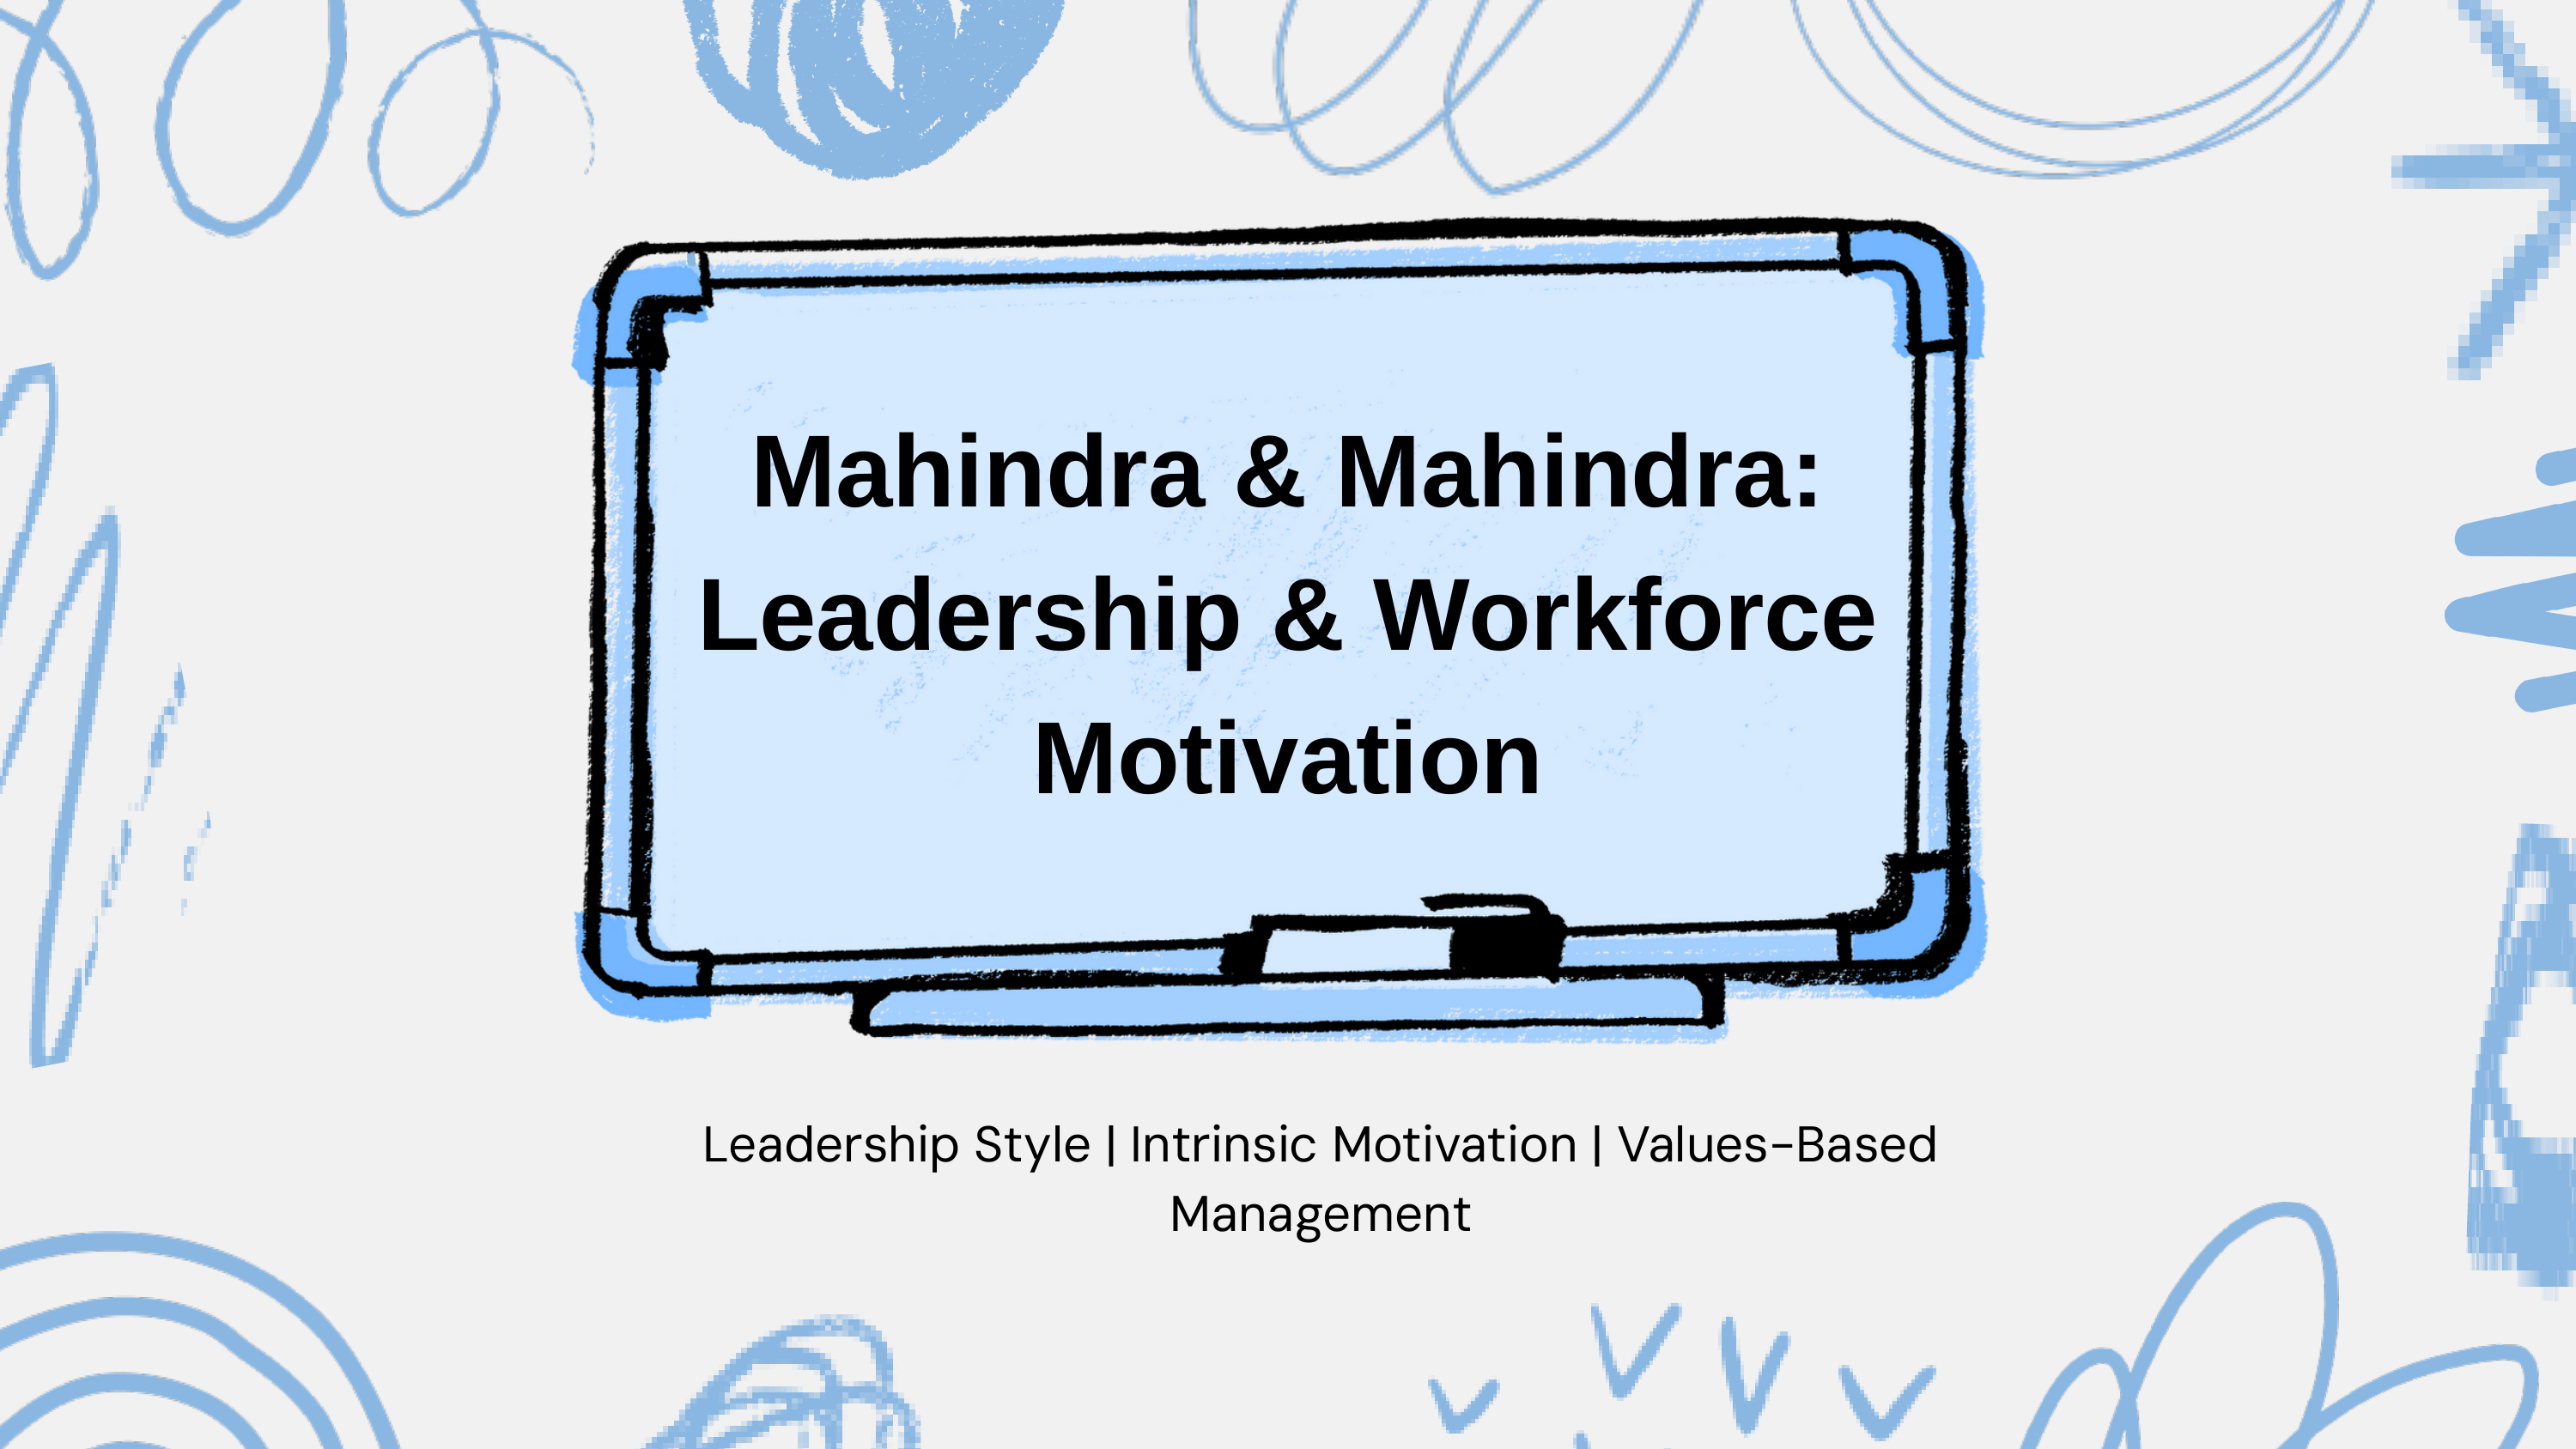

Mahindra & Mahindra: Leadership & Workforce Motivation

Leadership Style | Intrinsic Motivation | Values-Based Management